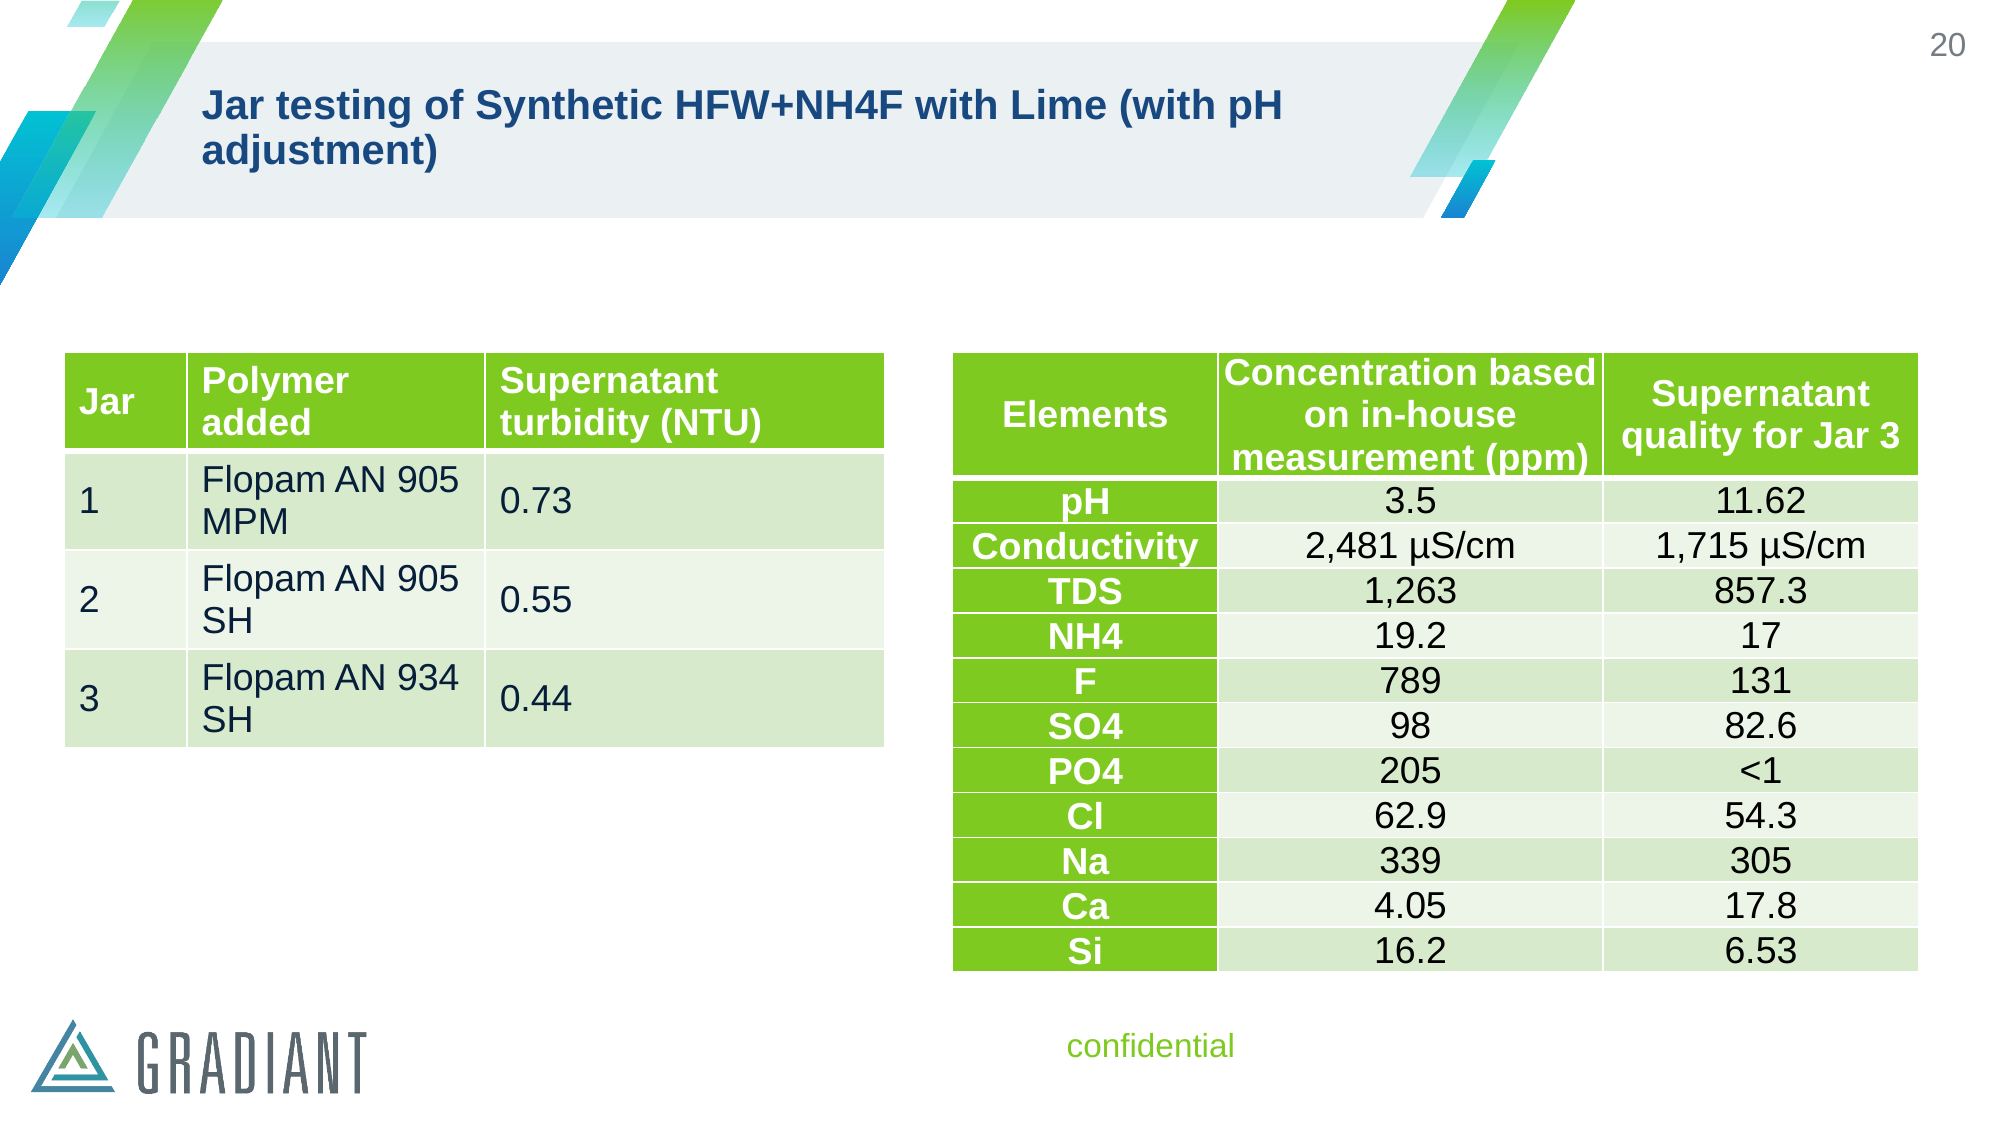

20
# Jar testing of Synthetic HFW+NH4F with Lime (with pH adjustment)
| Jar | Polymer added | Supernatant turbidity (NTU) |
| --- | --- | --- |
| 1 | Flopam AN 905 MPM | 0.73 |
| 2 | Flopam AN 905 SH | 0.55 |
| 3 | Flopam AN 934 SH | 0.44 |
| Elements | Concentration based on in-house measurement (ppm) | Supernatant quality for Jar 3 |
| --- | --- | --- |
| pH | 3.5 | 11.62 |
| Conductivity | 2,481 µS/cm | 1,715 µS/cm |
| TDS | 1,263 | 857.3 |
| NH4 | 19.2 | 17 |
| F | 789 | 131 |
| SO4 | 98 | 82.6 |
| PO4 | 205 | <1 |
| Cl | 62.9 | 54.3 |
| Na | 339 | 305 |
| Ca | 4.05 | 17.8 |
| Si | 16.2 | 6.53 |